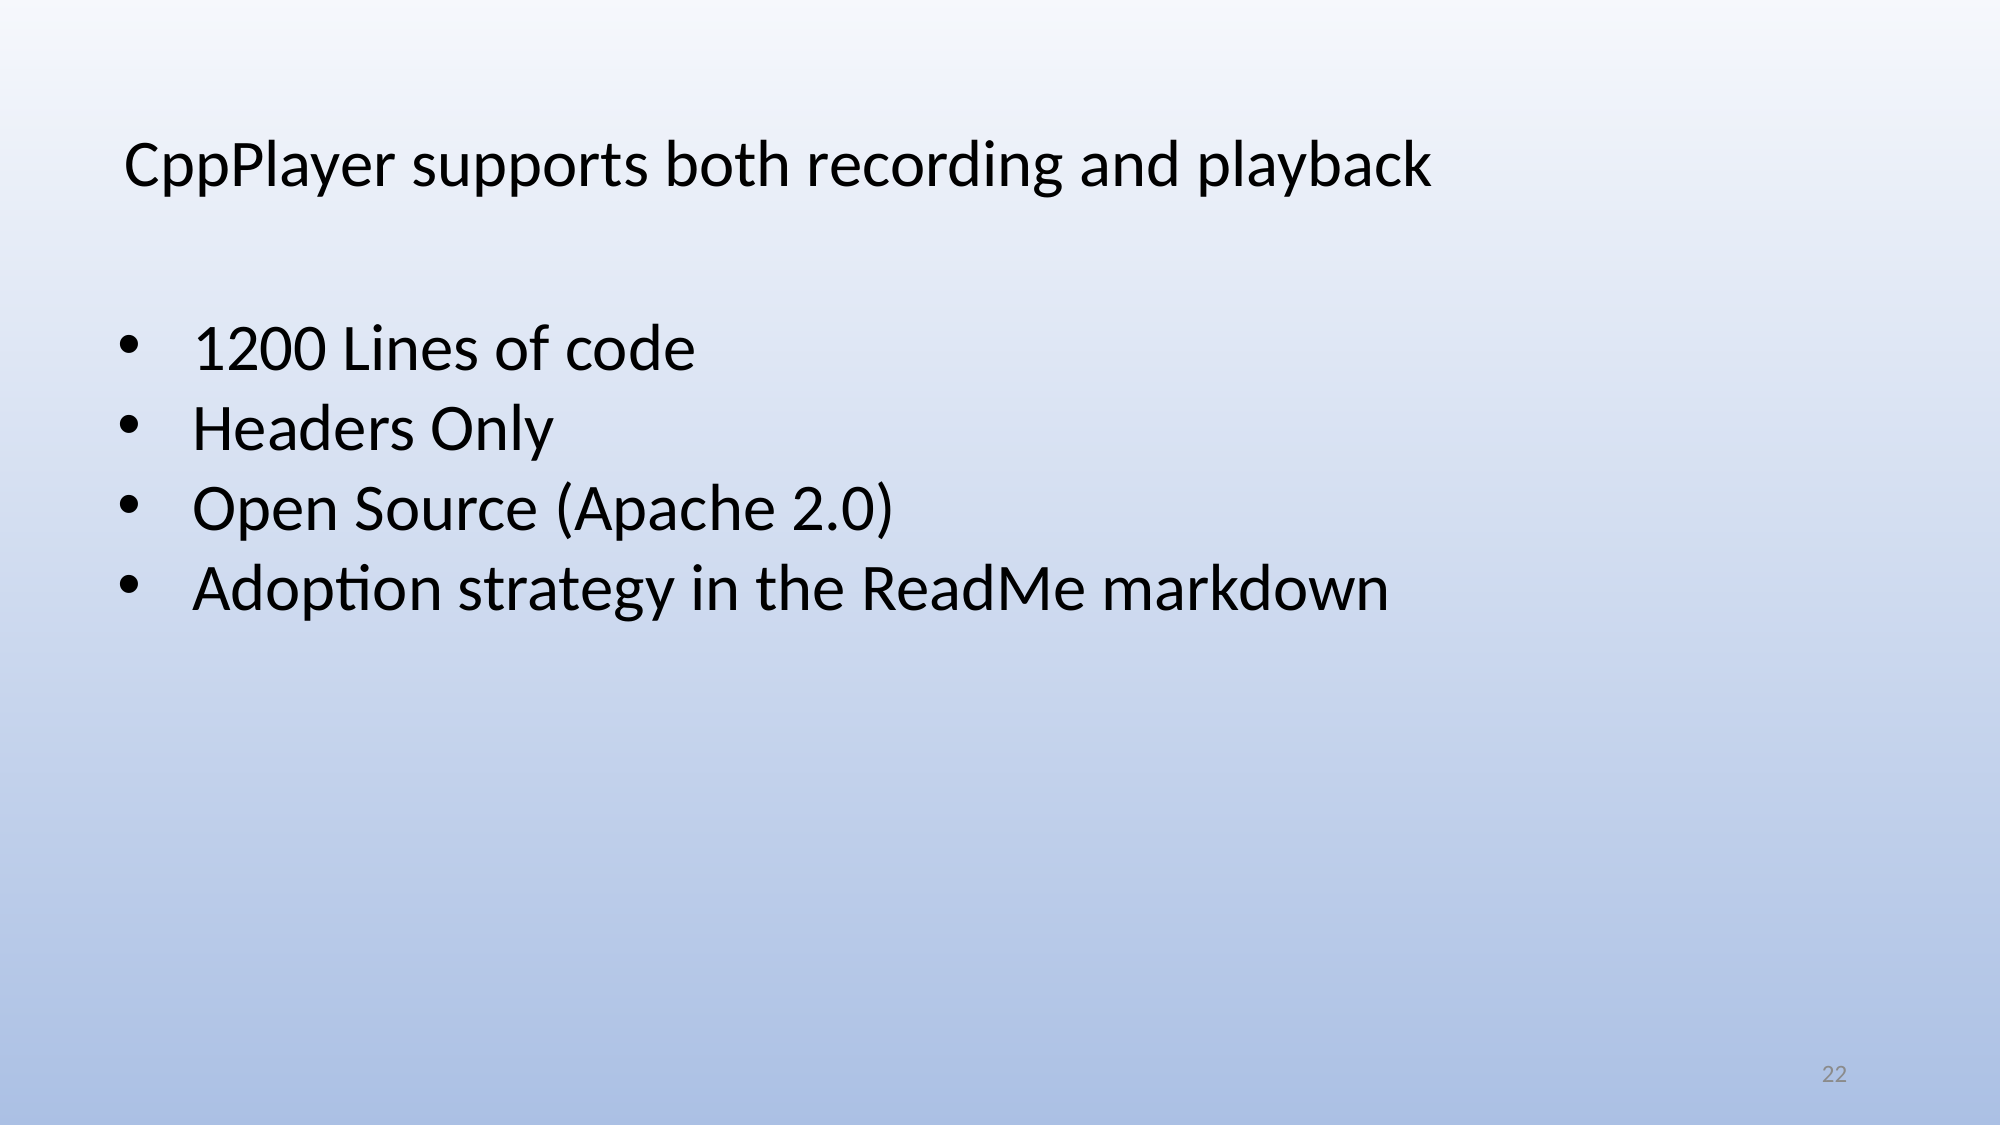

CppPlayer supports both recording and playback
1200 Lines of code
Headers Only
Open Source (Apache 2.0)
Adoption strategy in the ReadMe markdown
22